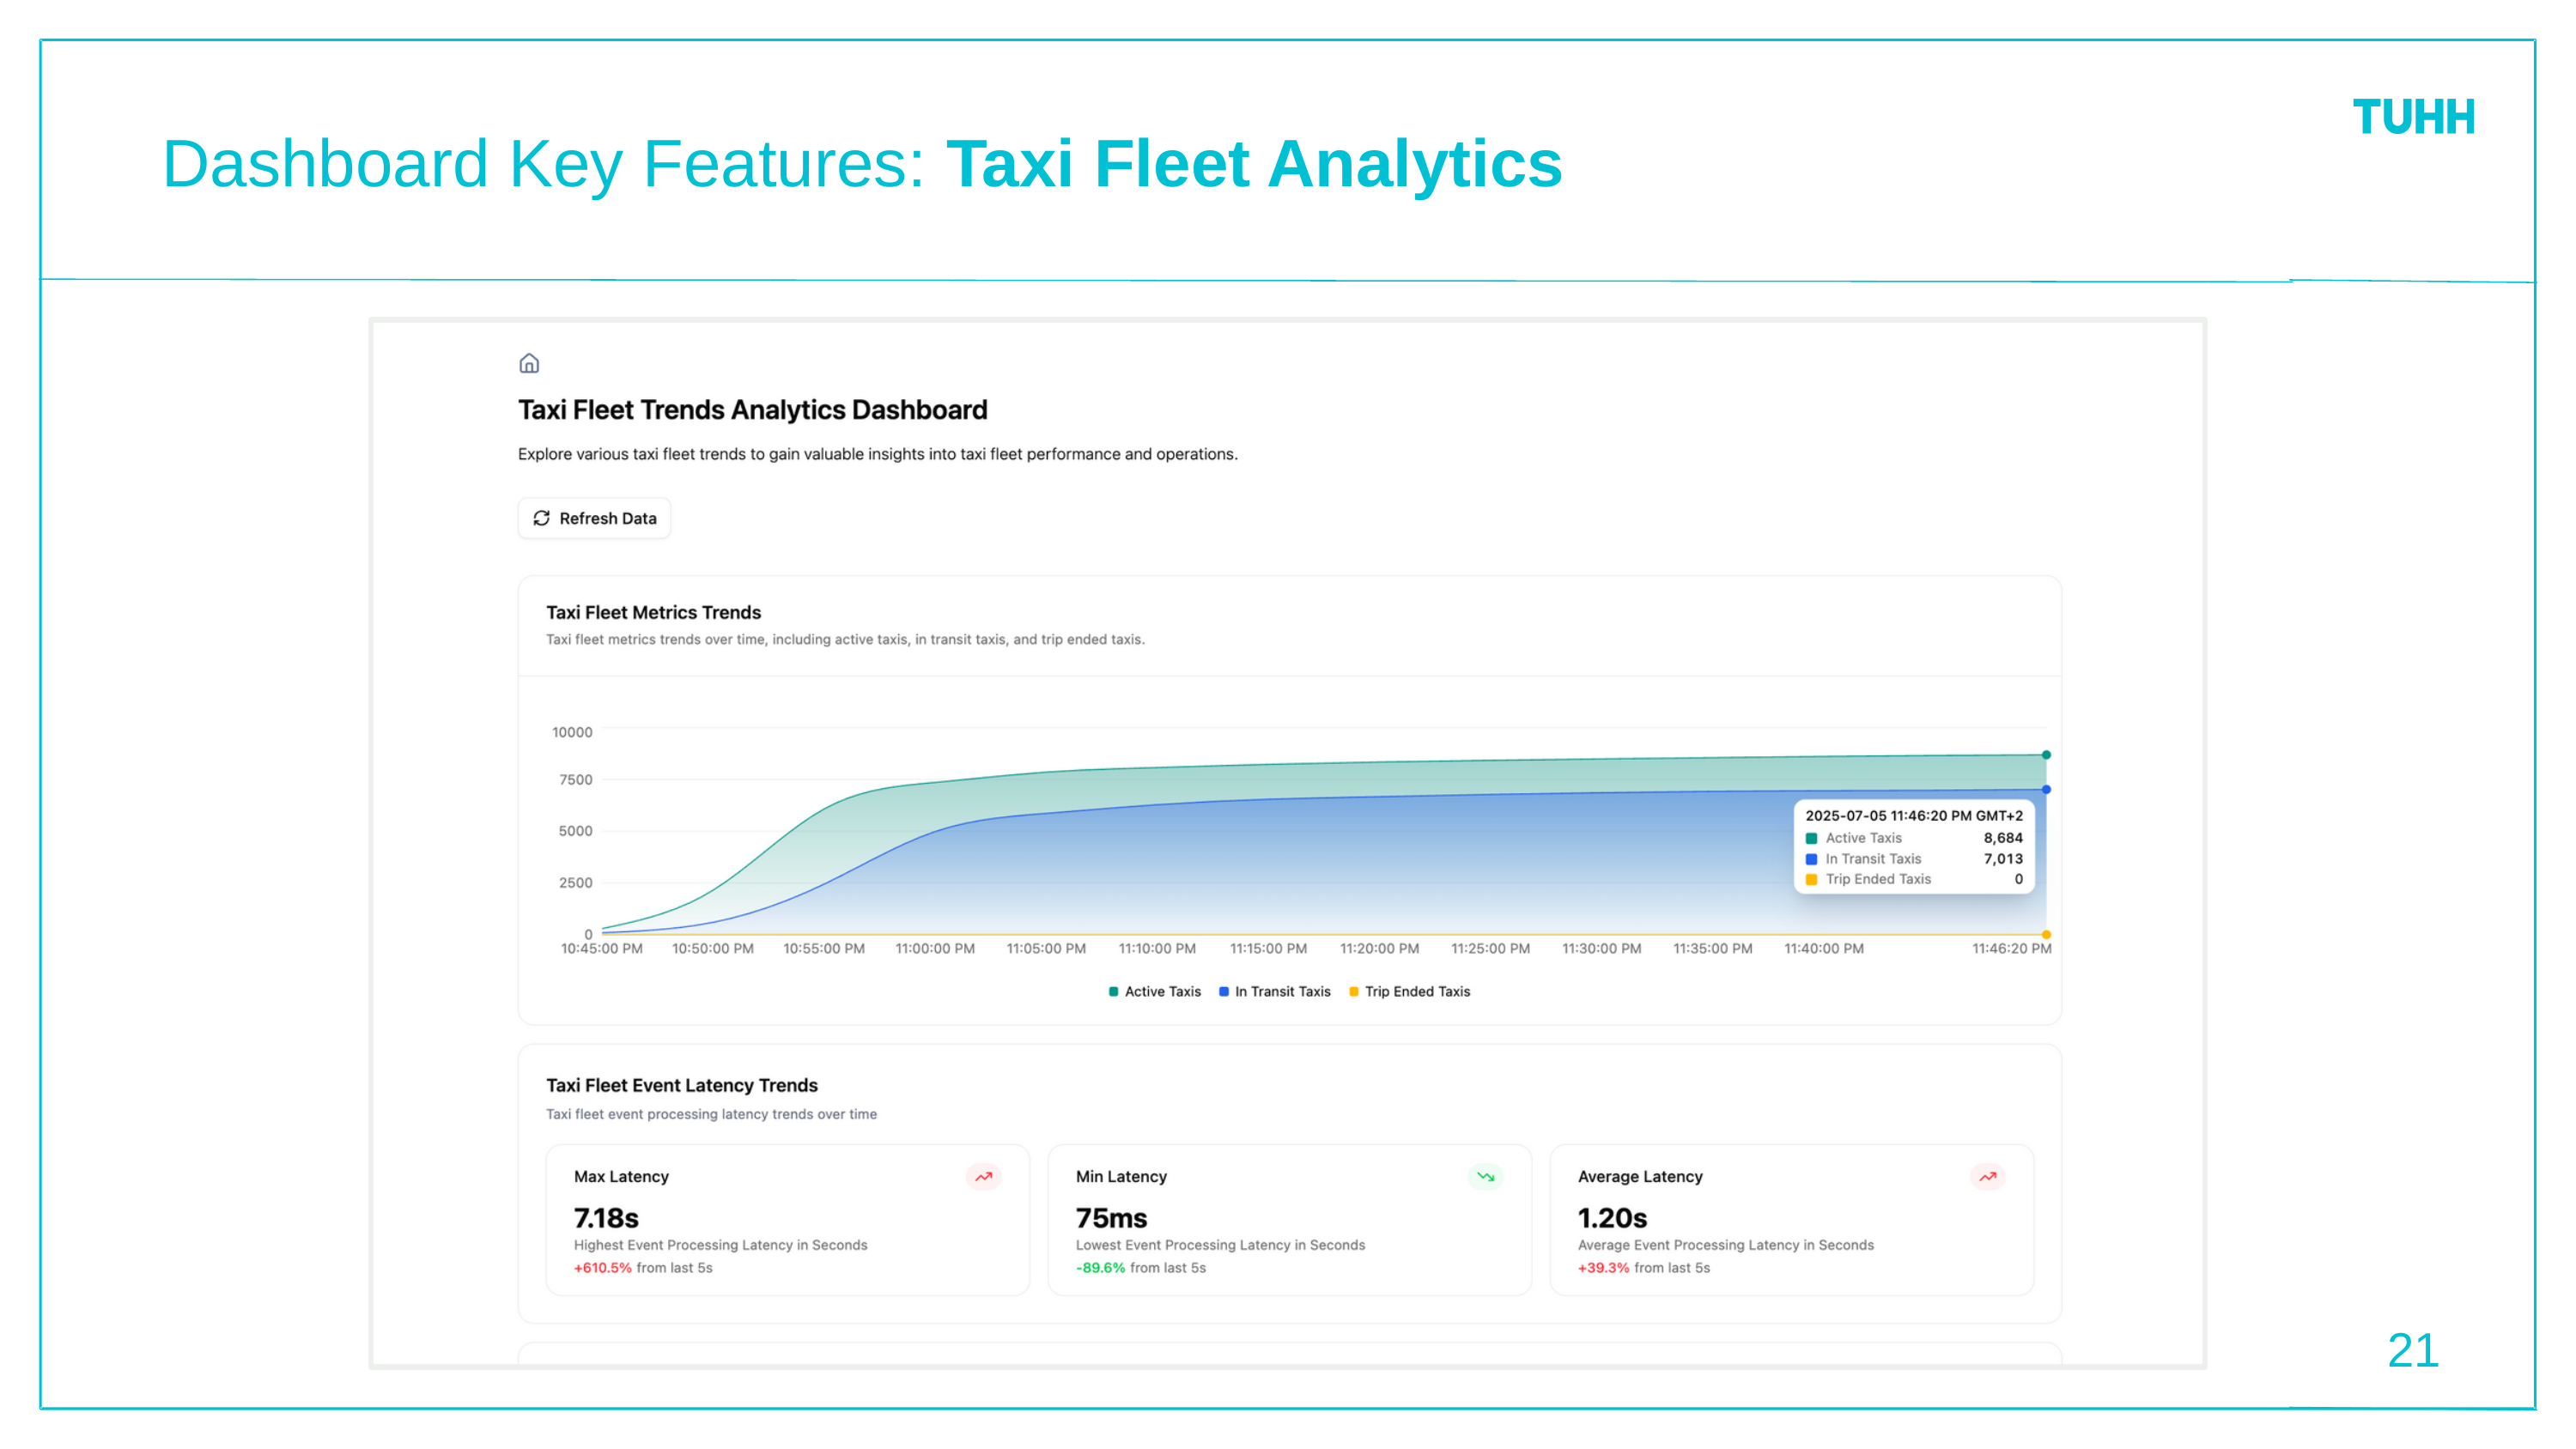

Dashboard Key Features: Taxi Fleet Analytics

21